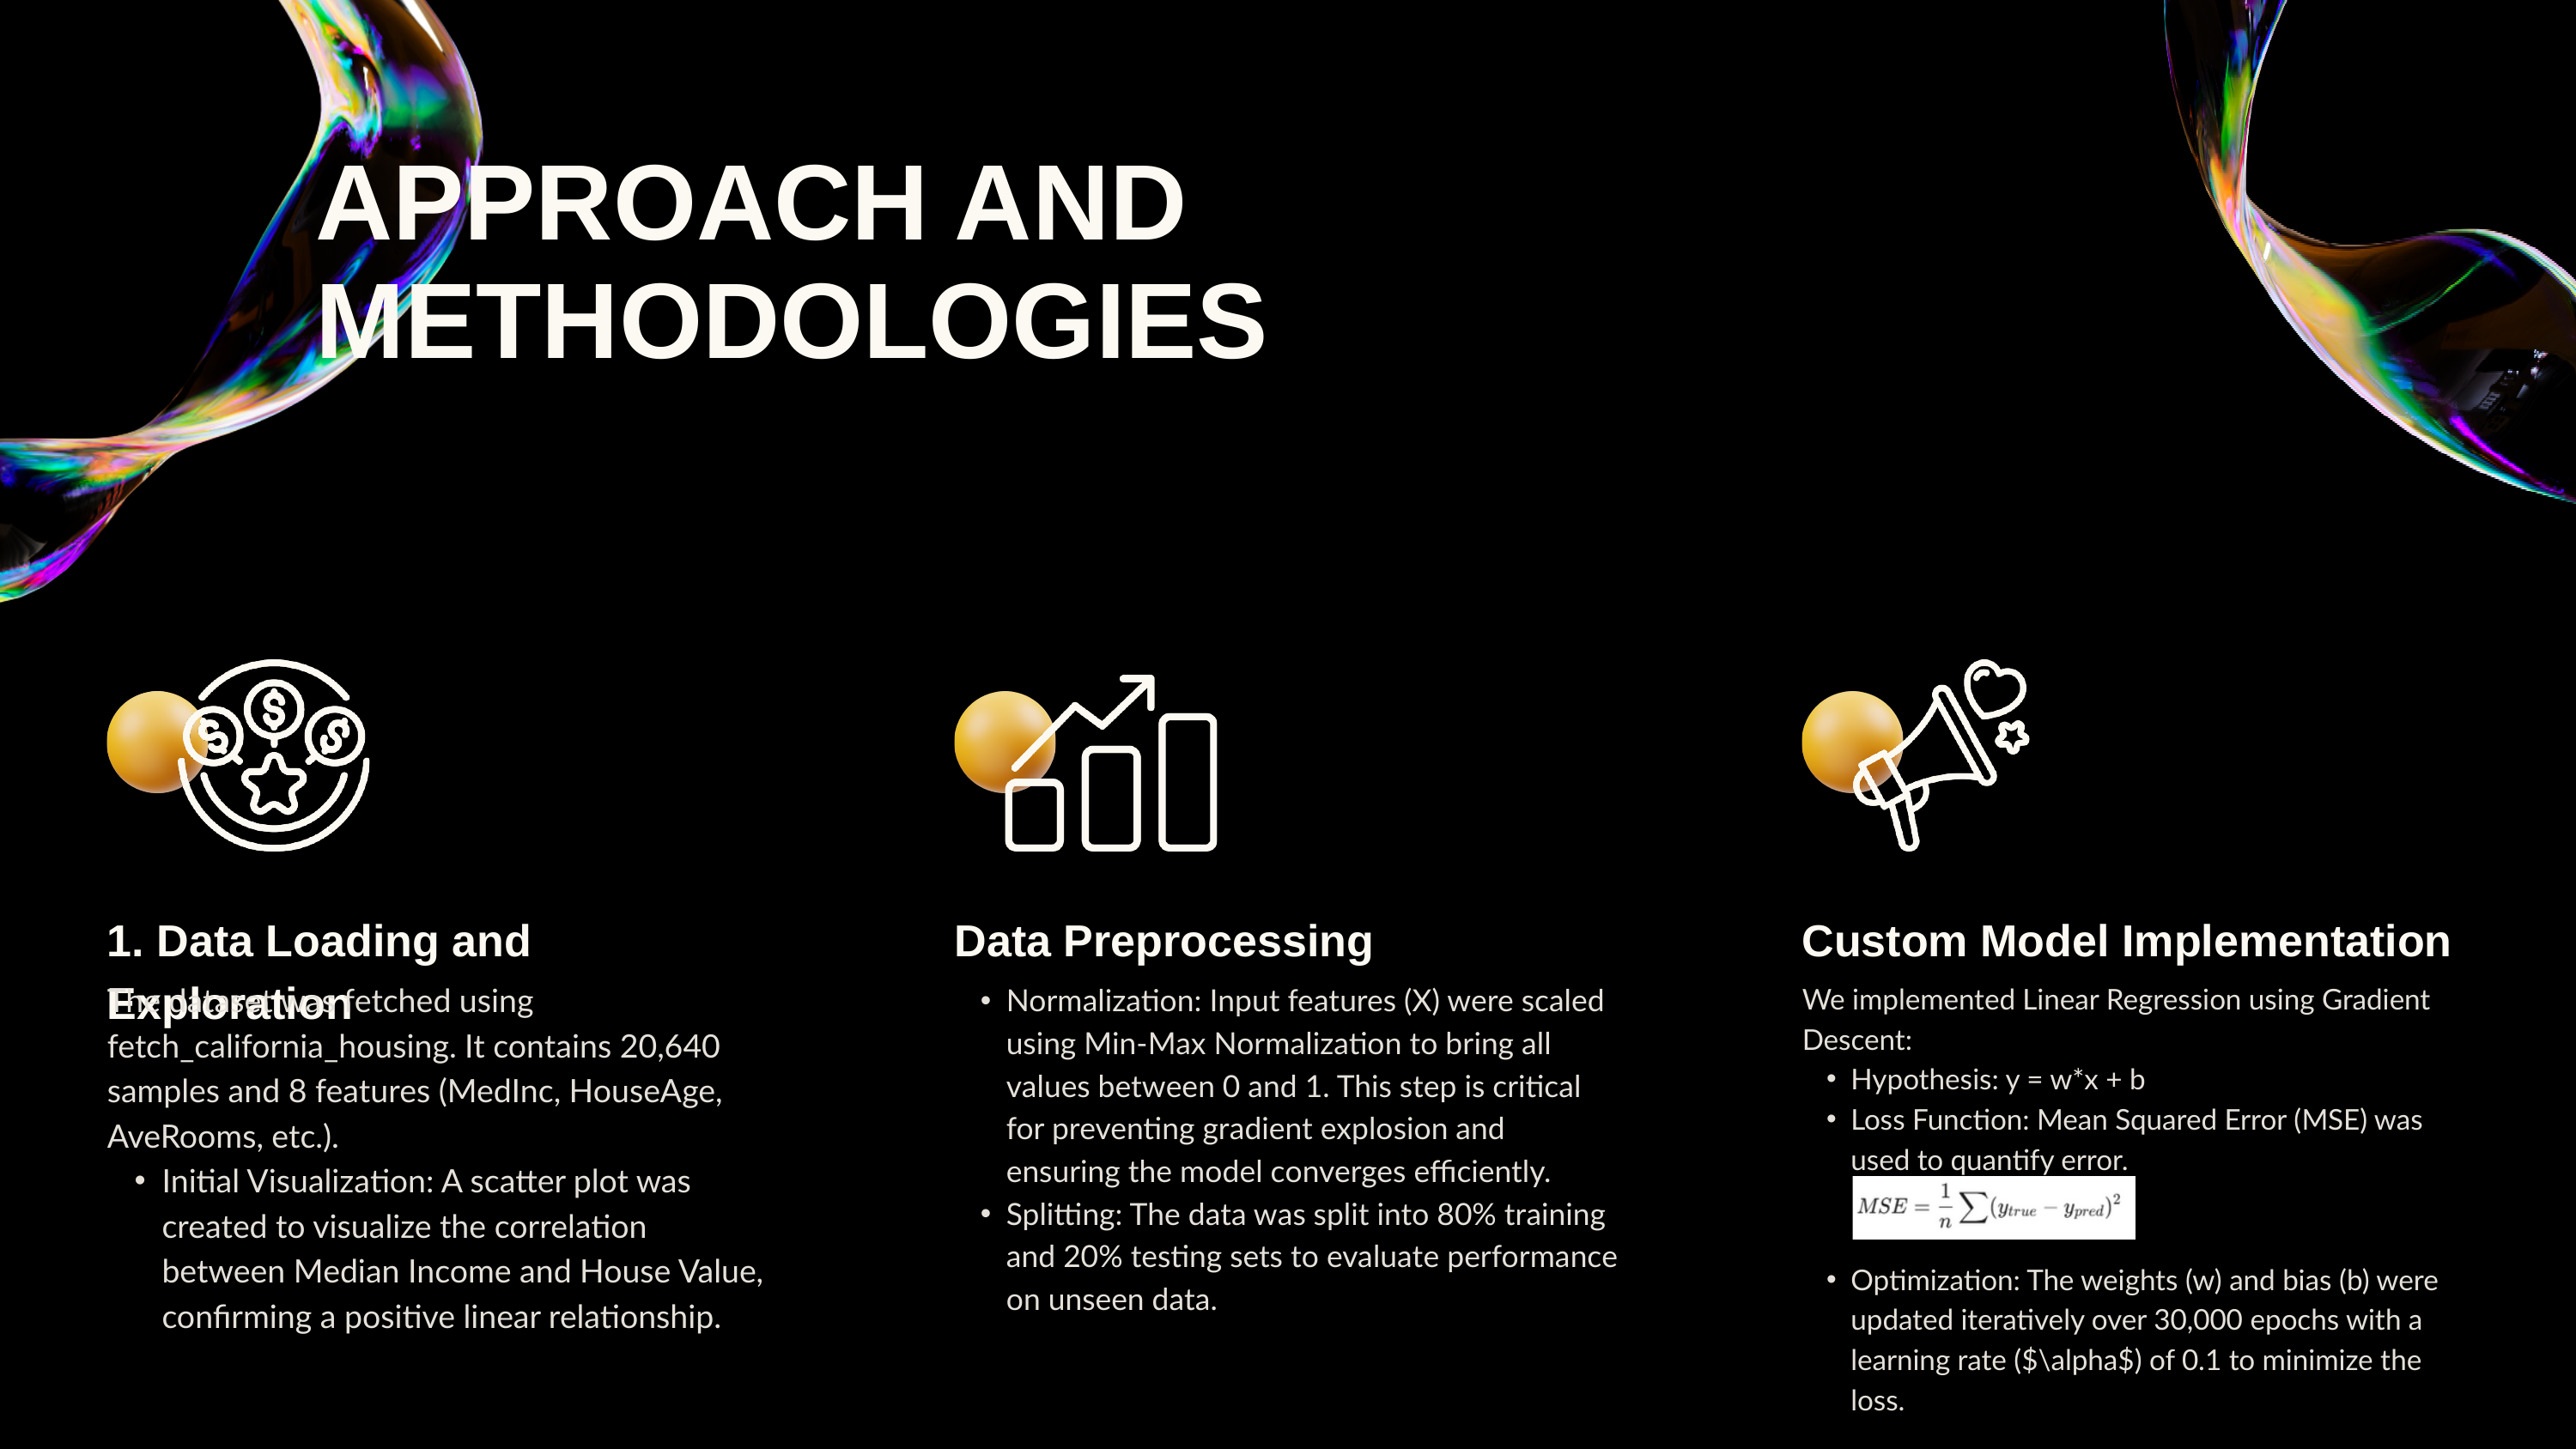

APPROACH AND METHODOLOGIES

1. Data Loading and Exploration
Data Preprocessing
Custom Model Implementation
The dataset was fetched using fetch_california_housing. It contains 20,640 samples and 8 features (MedInc, HouseAge, AveRooms, etc.).
Initial Visualization: A scatter plot was created to visualize the correlation between Median Income and House Value, confirming a positive linear relationship.

Normalization: Input features (X) were scaled using Min-Max Normalization to bring all values between 0 and 1. This step is critical for preventing gradient explosion and ensuring the model converges efficiently.
Splitting: The data was split into 80% training and 20% testing sets to evaluate performance on unseen data.

We implemented Linear Regression using Gradient Descent:
Hypothesis: y = w*x + b
Loss Function: Mean Squared Error (MSE) was used to quantify error.

Optimization: The weights (w) and bias (b) were updated iteratively over 30,000 epochs with a learning rate ($\alpha$) of 0.1 to minimize the loss.